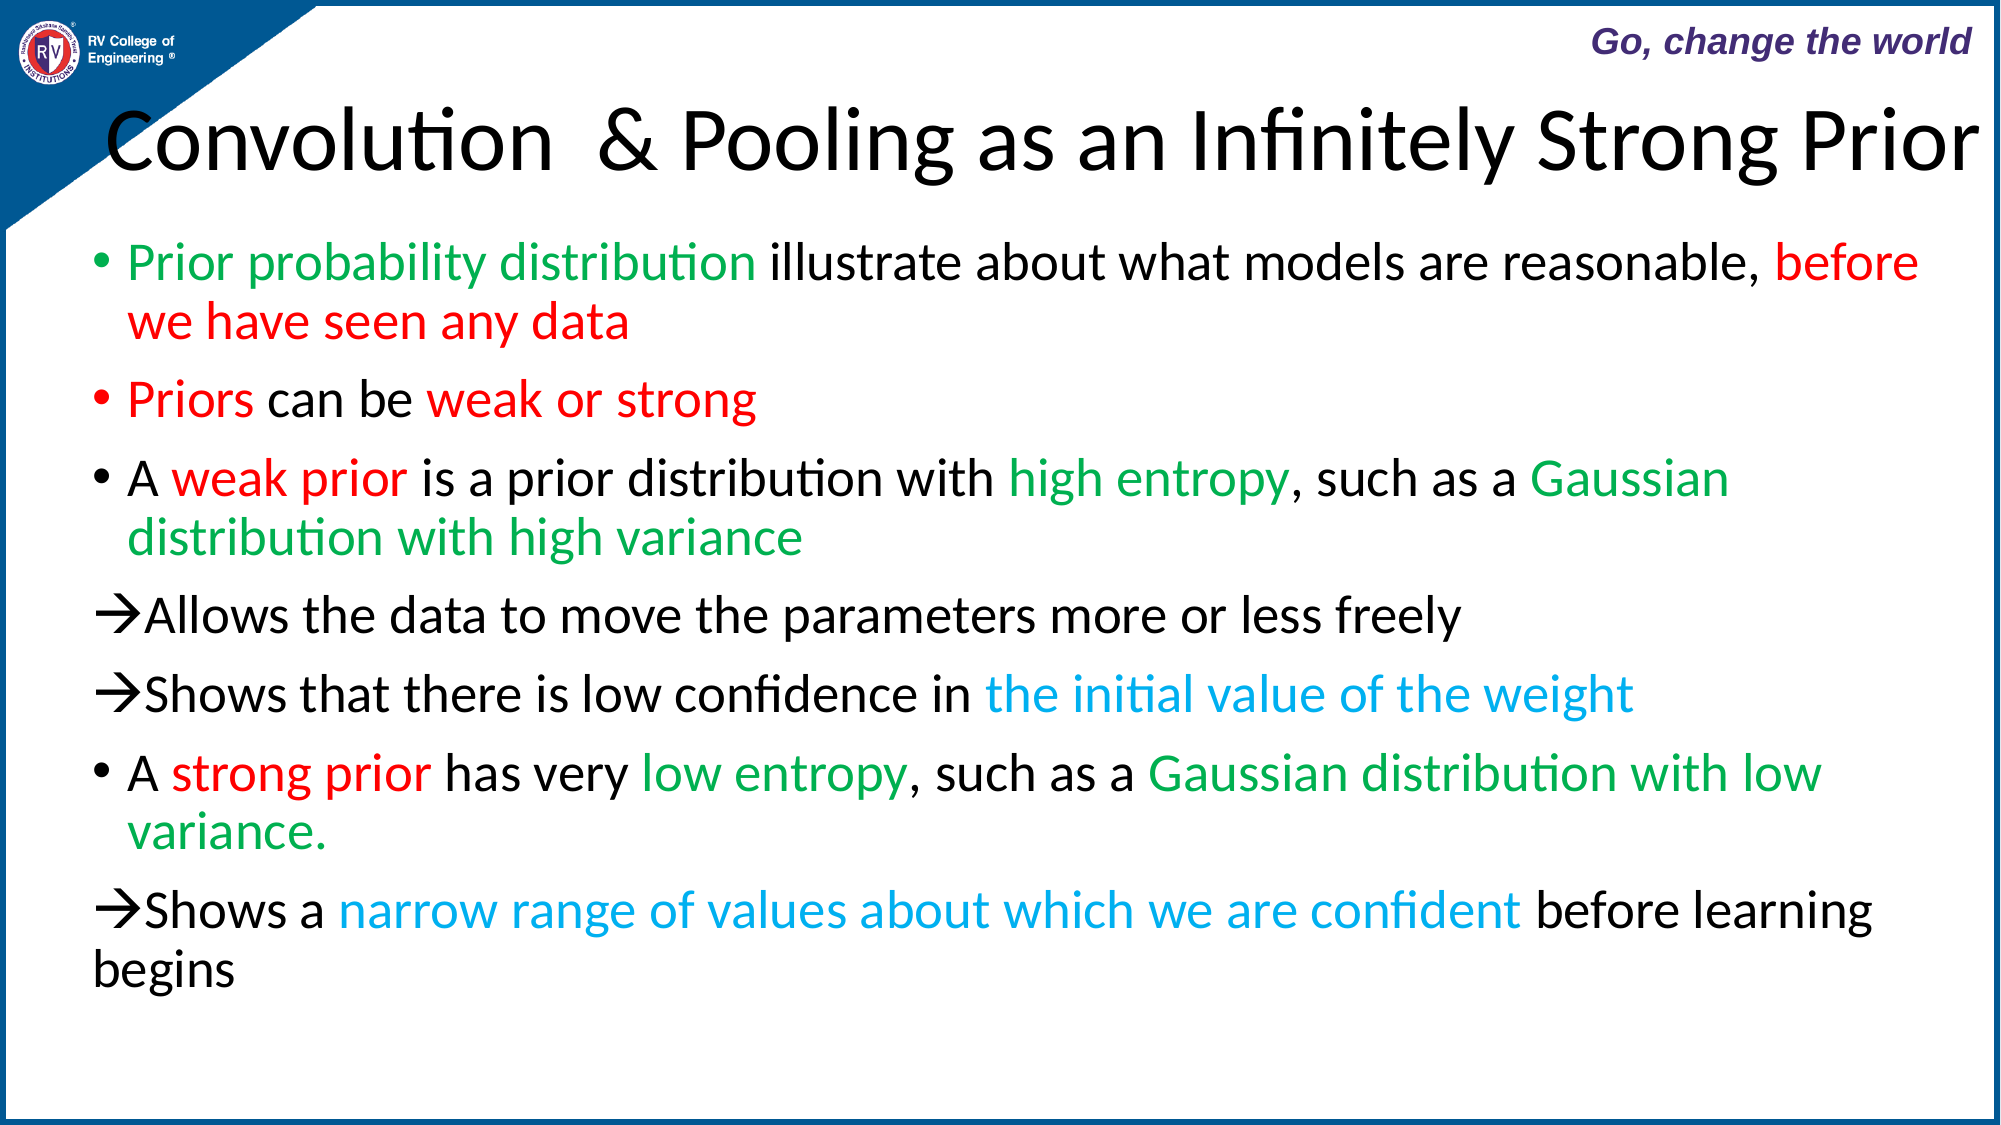

# Convolution  & Pooling as an Infinitely Strong Prior
Prior probability distribution illustrate about what models are reasonable, before we have seen any data
Priors can be weak or strong
A weak prior is a prior distribution with high entropy, such as a Gaussian distribution with high variance
🡪Allows the data to move the parameters more or less freely
🡪Shows that there is low confidence in the initial value of the weight
A strong prior has very low entropy, such as a Gaussian distribution with low variance.
🡪Shows a narrow range of values about which we are confident before learning begins